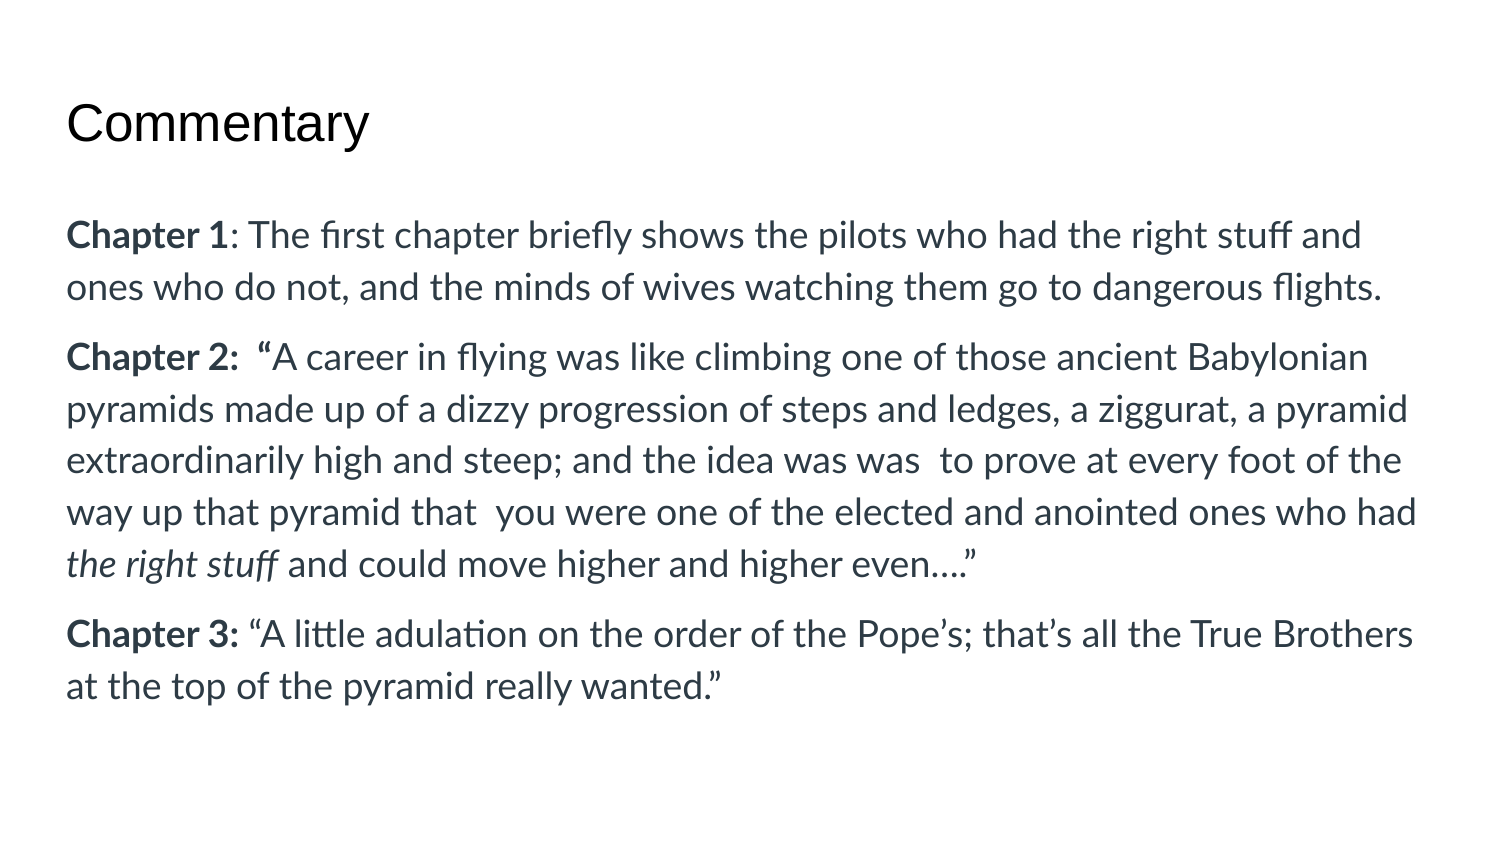

# Commentary
Chapter 1: The first chapter briefly shows the pilots who had the right stuff and ones who do not, and the minds of wives watching them go to dangerous flights.
Chapter 2:  “A career in flying was like climbing one of those ancient Babylonian pyramids made up of a dizzy progression of steps and ledges, a ziggurat, a pyramid extraordinarily high and steep; and the idea was was  to prove at every foot of the way up that pyramid that  you were one of the elected and anointed ones who had the right stuff and could move higher and higher even….”
Chapter 3: “A little adulation on the order of the Pope’s; that’s all the True Brothers at the top of the pyramid really wanted.”